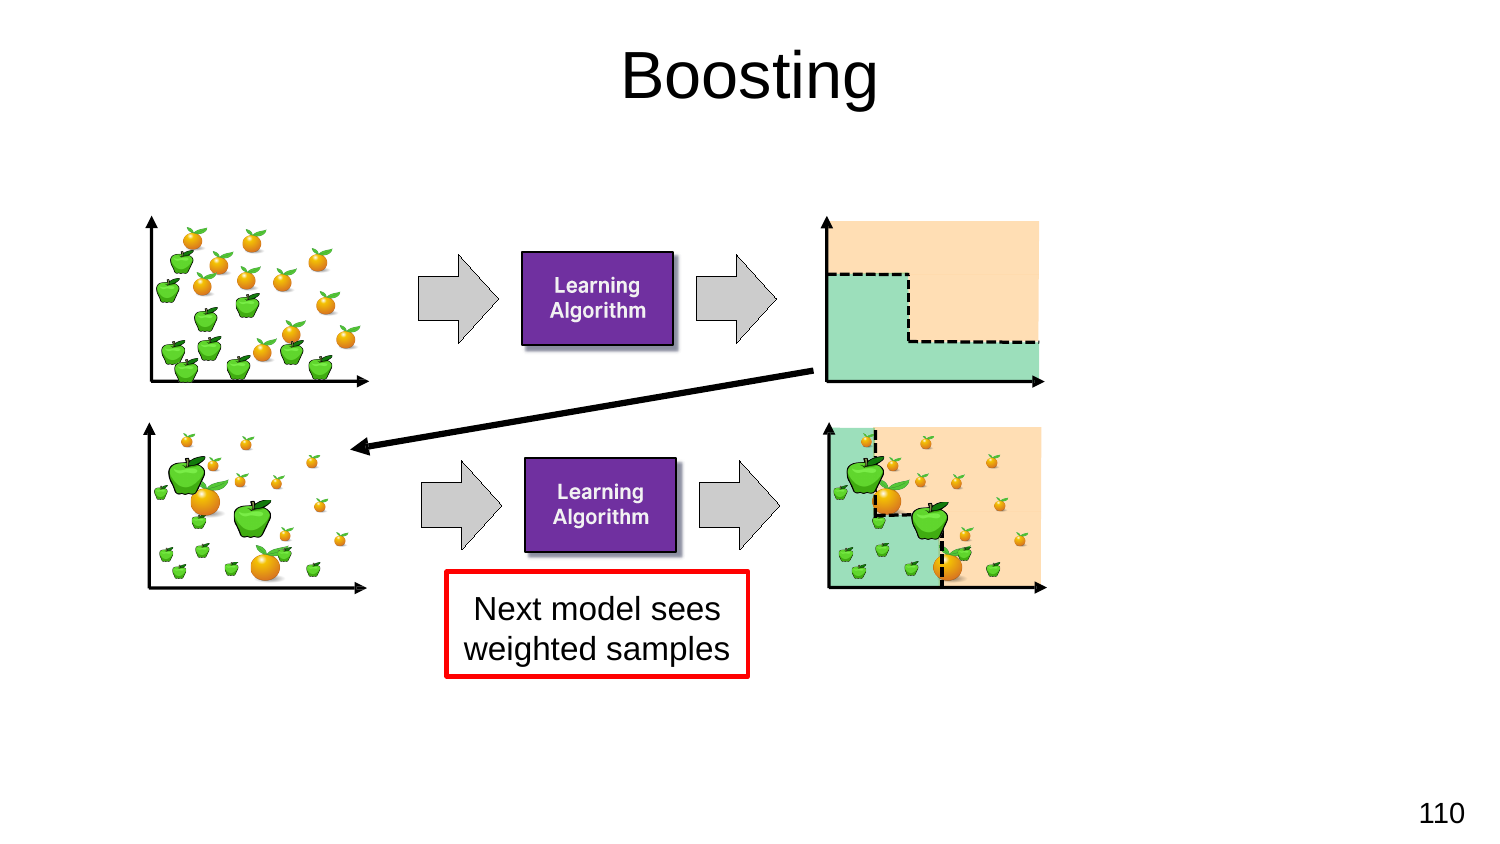

Boosting

Next model sees weighted samples

110